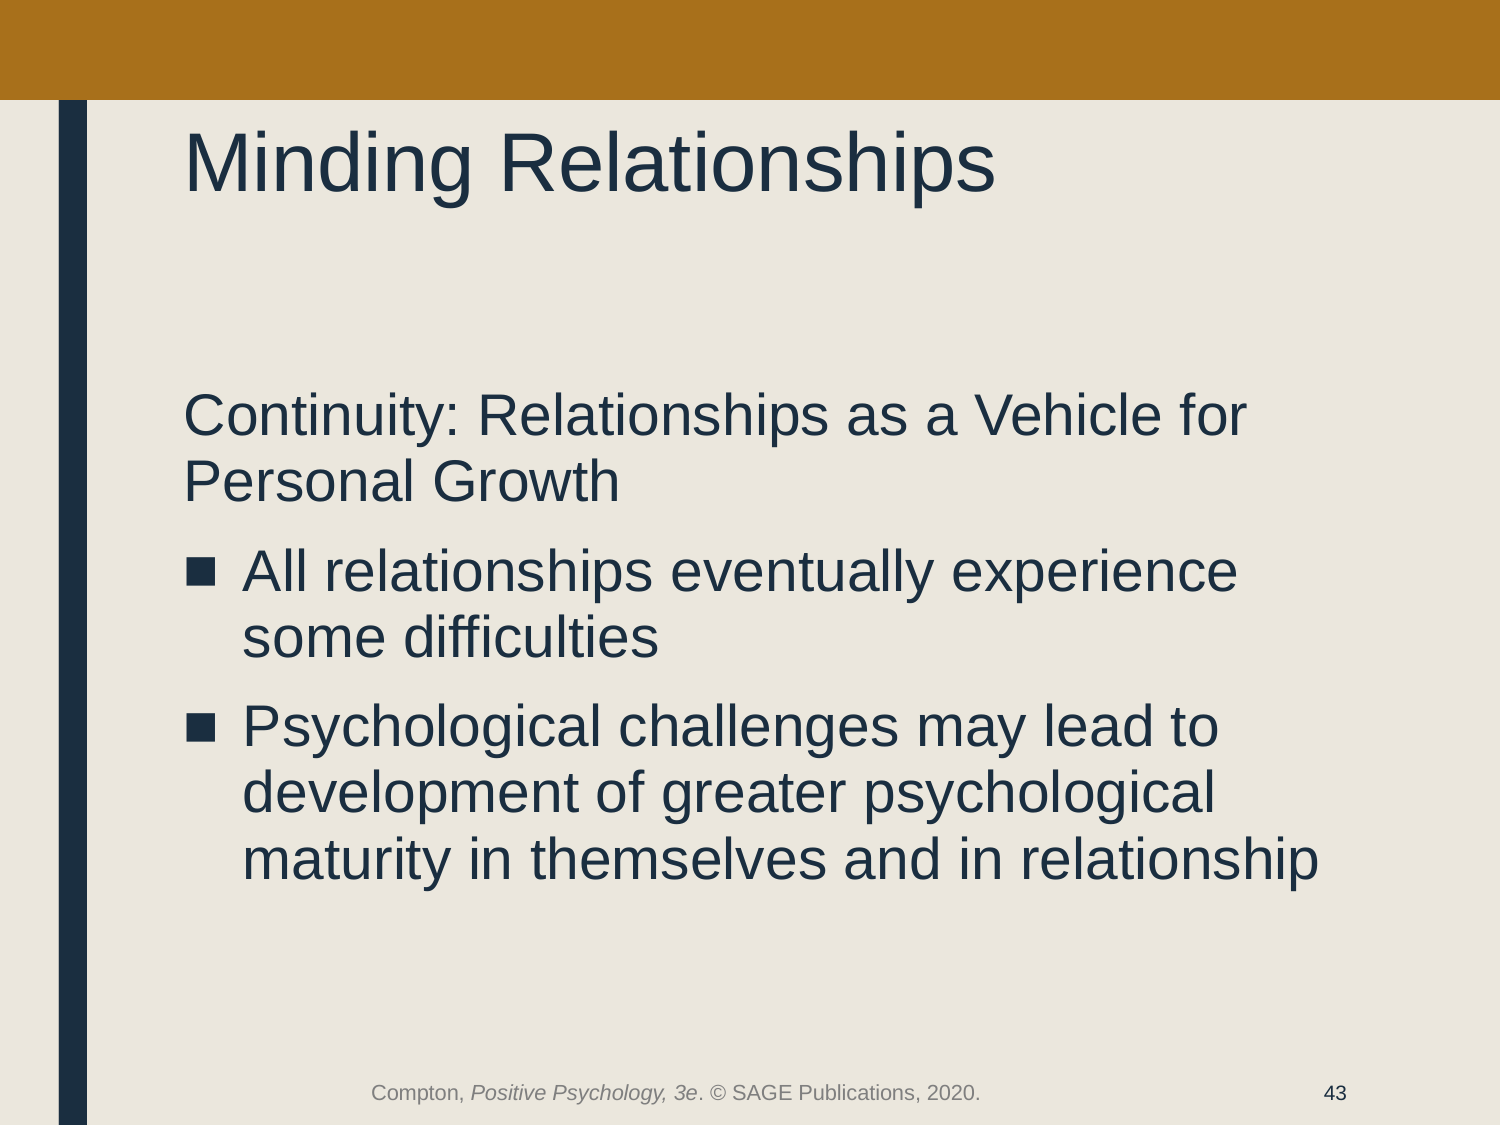

# Minding Relationships
Continuity: Relationships as a Vehicle for Personal Growth
All relationships eventually experience some difficulties
Psychological challenges may lead to development of greater psychological maturity in themselves and in relationship

Compton, Positive Psychology, 3e. © SAGE Publications, 2020.
43